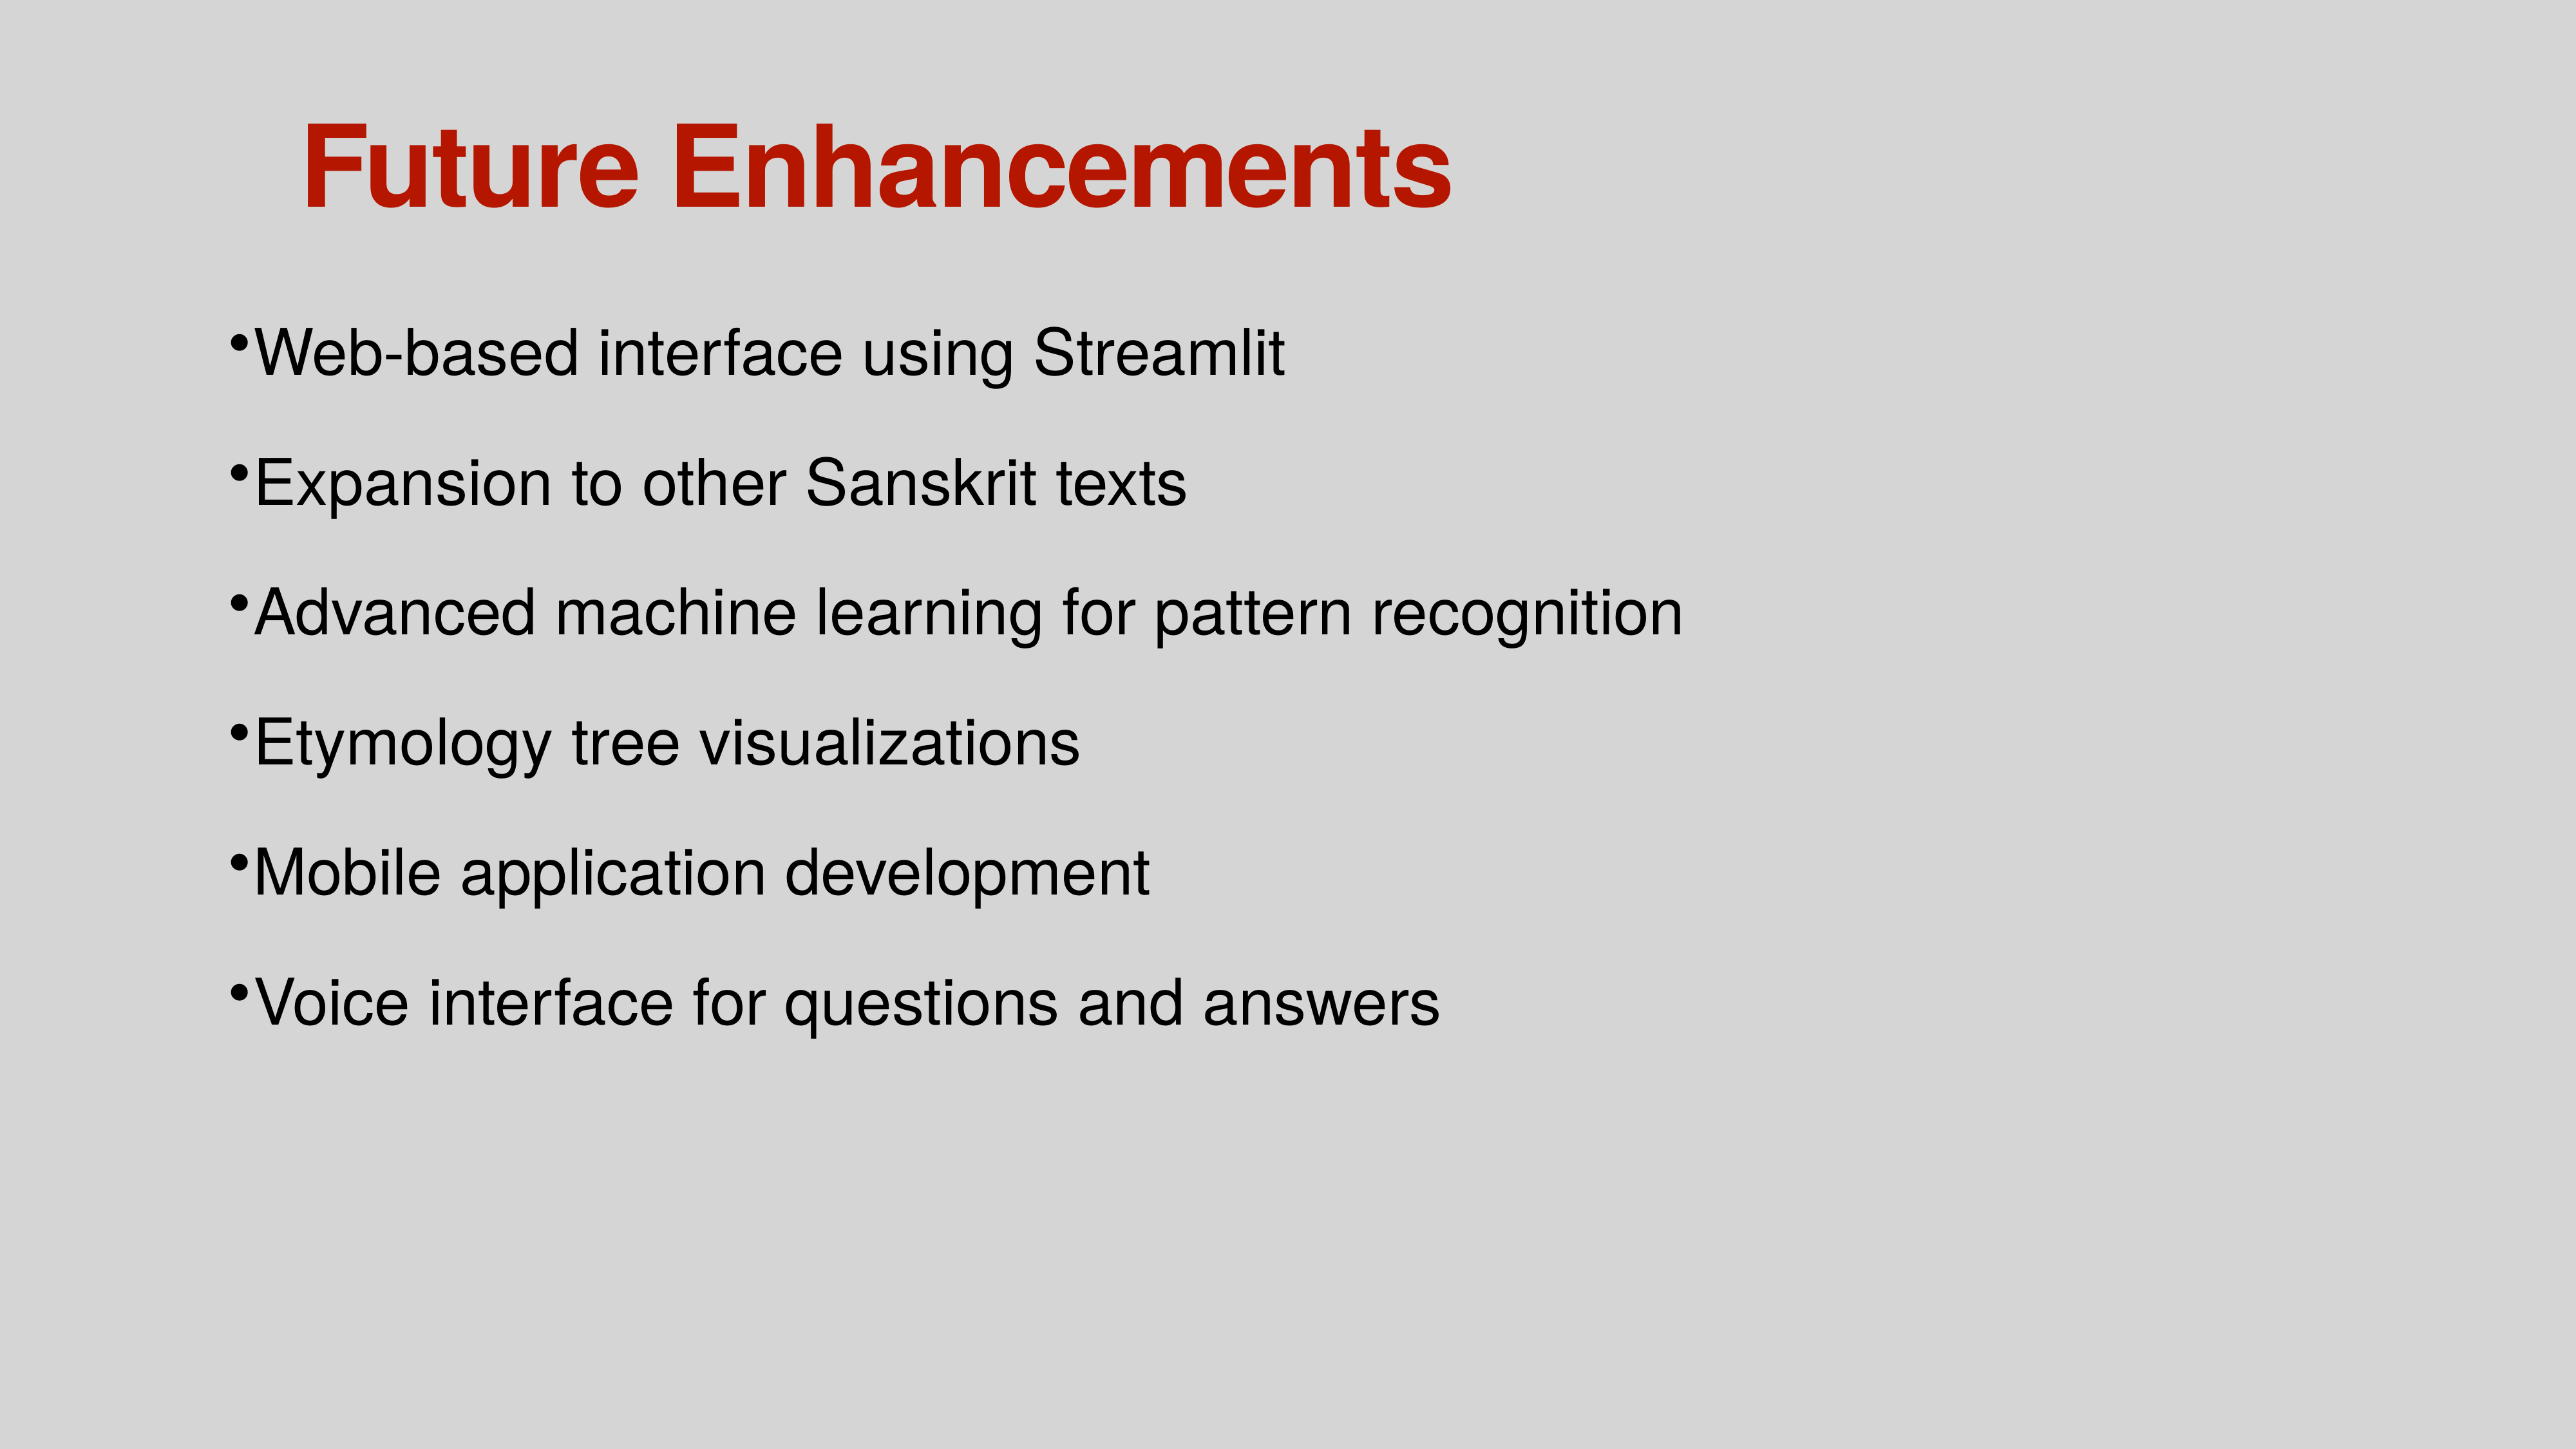

# Future Enhancements
Web-based interface using Streamlit
Expansion to other Sanskrit texts
Advanced machine learning for pattern recognition
Etymology tree visualizations
Mobile application development
Voice interface for questions and answers